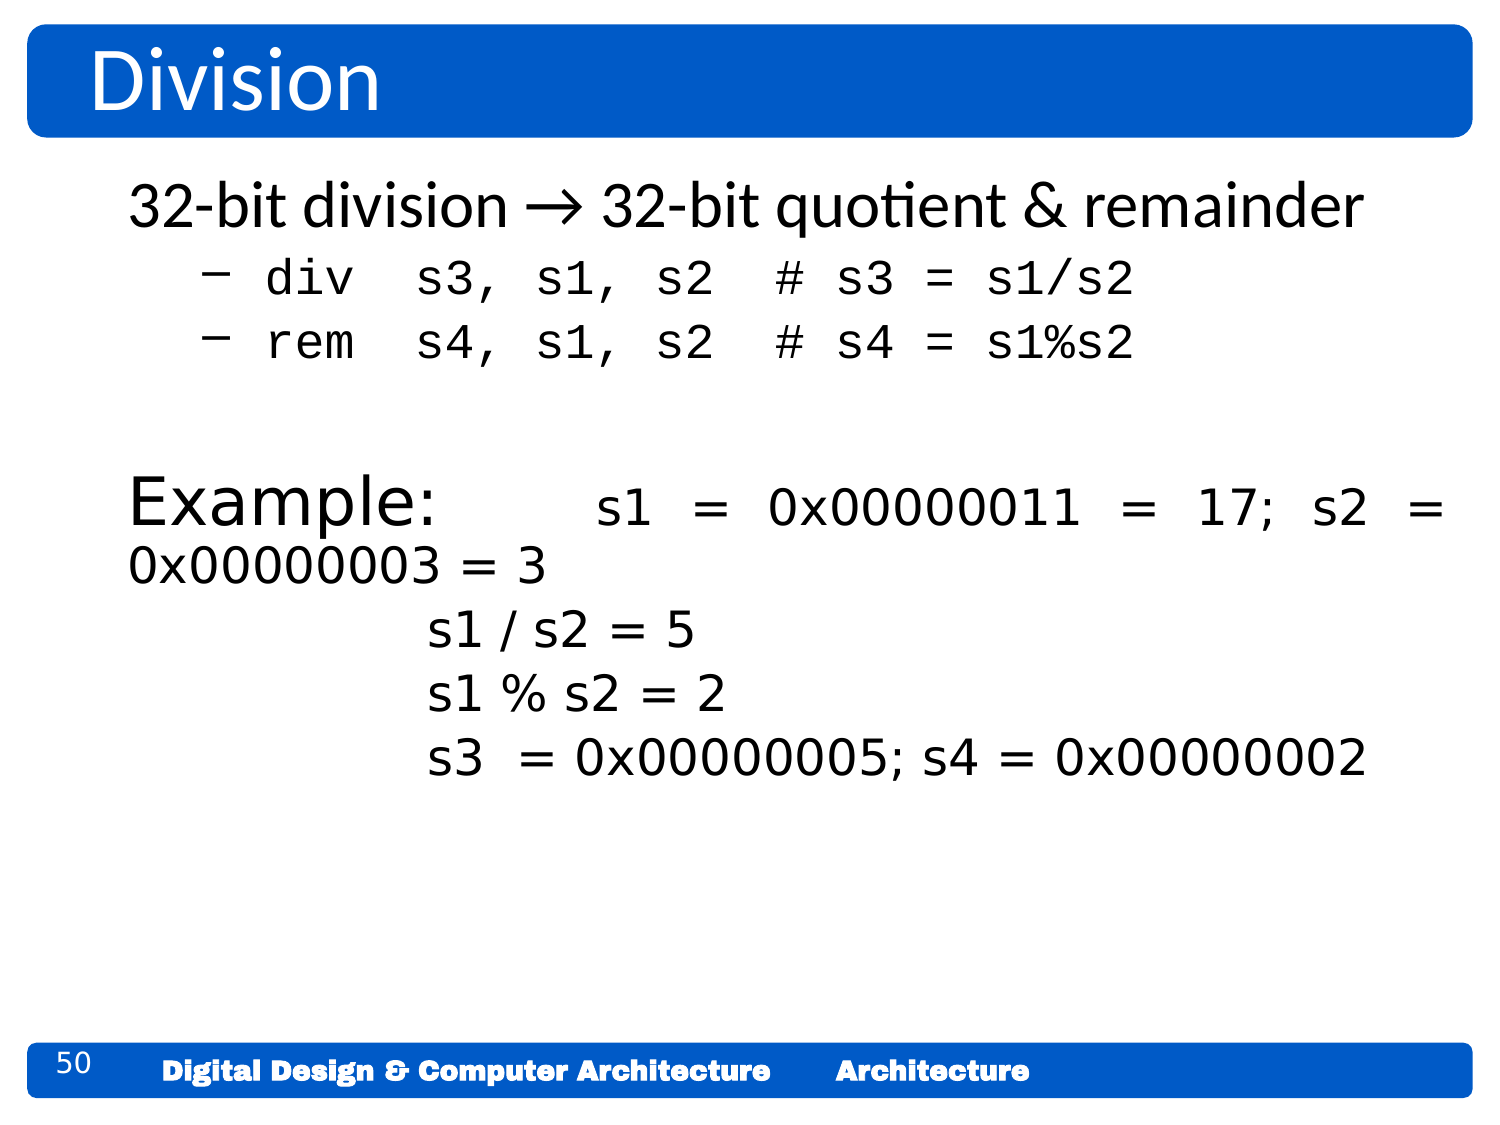

Division
32-bit division → 32-bit quotient & remainder
div  s3, s1, s2  # s3 = s1/s2
rem  s4, s1, s2  # s4 = s1%s2

Example: 	s1 = 0x00000011 = 17; s2 = 0x00000003 = 3
		s1 / s2 = 5
		s1 % s2 = 2
		s3  = 0x00000005; s4 = 0x00000002

50